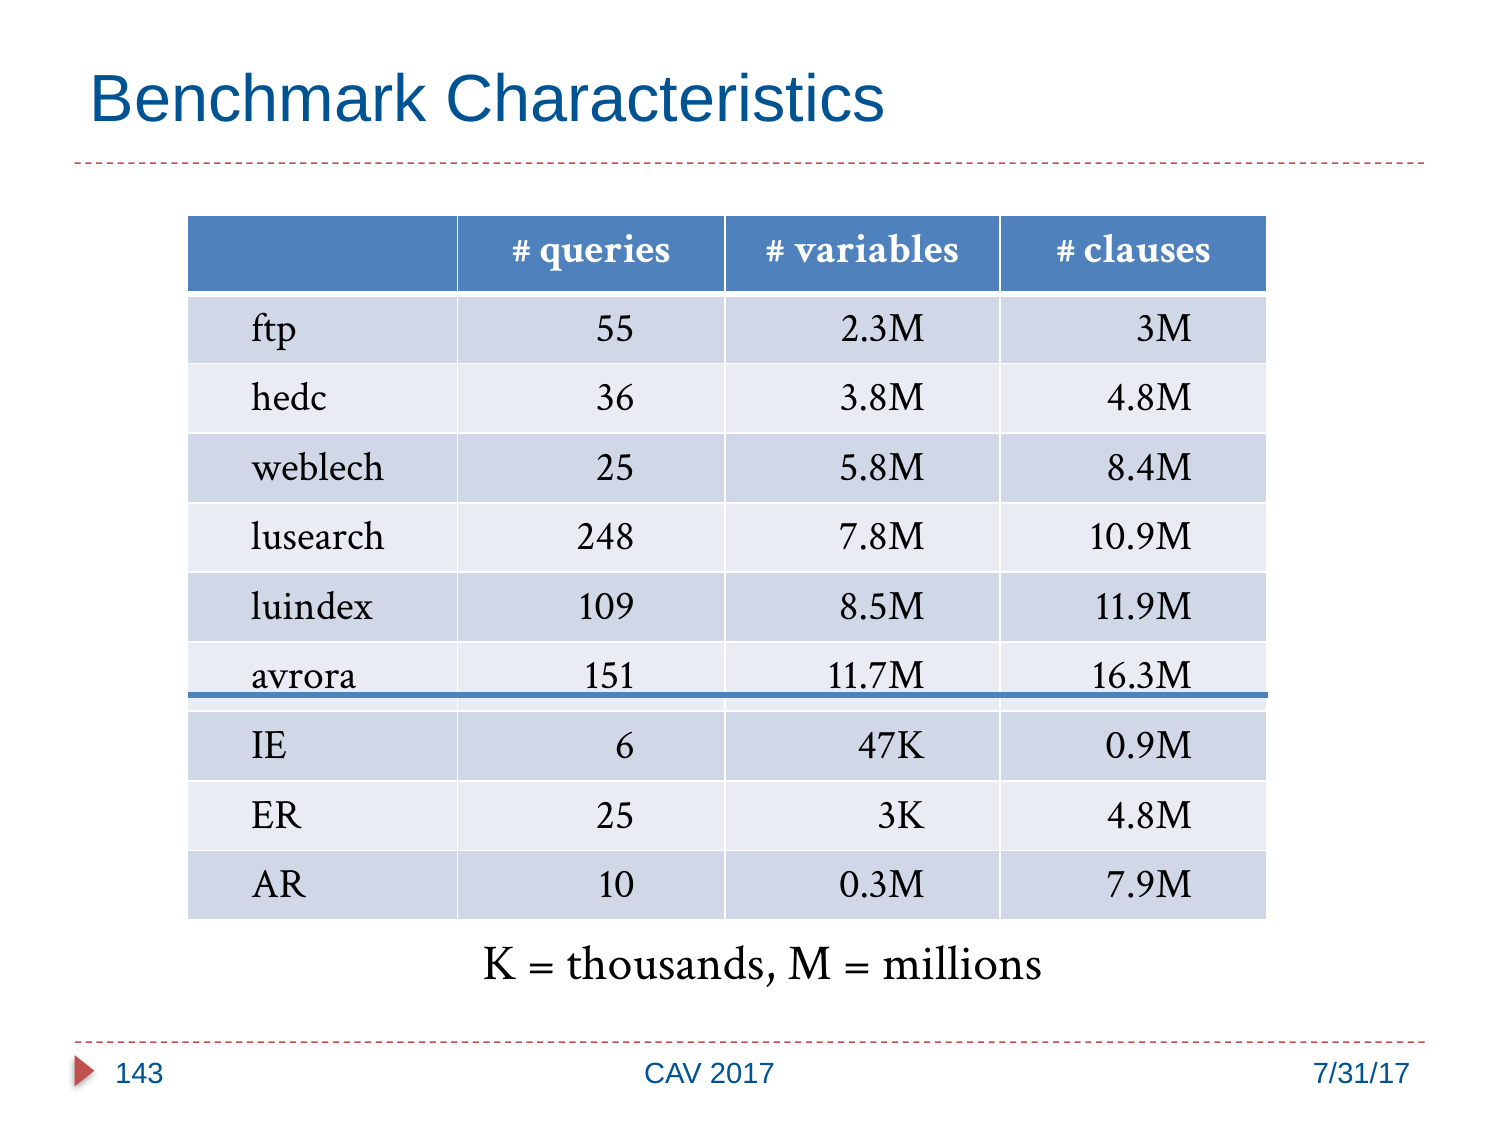

# Benchmark Characteristics
|  | # queries | # variables | # clauses |
| --- | --- | --- | --- |
| ftp | 55 | 2.3M | 3M |
| hedc | 36 | 3.8M | 4.8M |
| weblech | 25 | 5.8M | 8.4M |
| lusearch | 248 | 7.8M | 10.9M |
| luindex | 109 | 8.5M | 11.9M |
| avrora | 151 | 11.7M | 16.3M |
| IE | 6 | 47K | 0.9M |
| ER | 25 | 3K | 4.8M |
| AR | 10 | 0.3M | 7.9M |
K = thousands, M = millions
143
CAV 2017
7/31/17